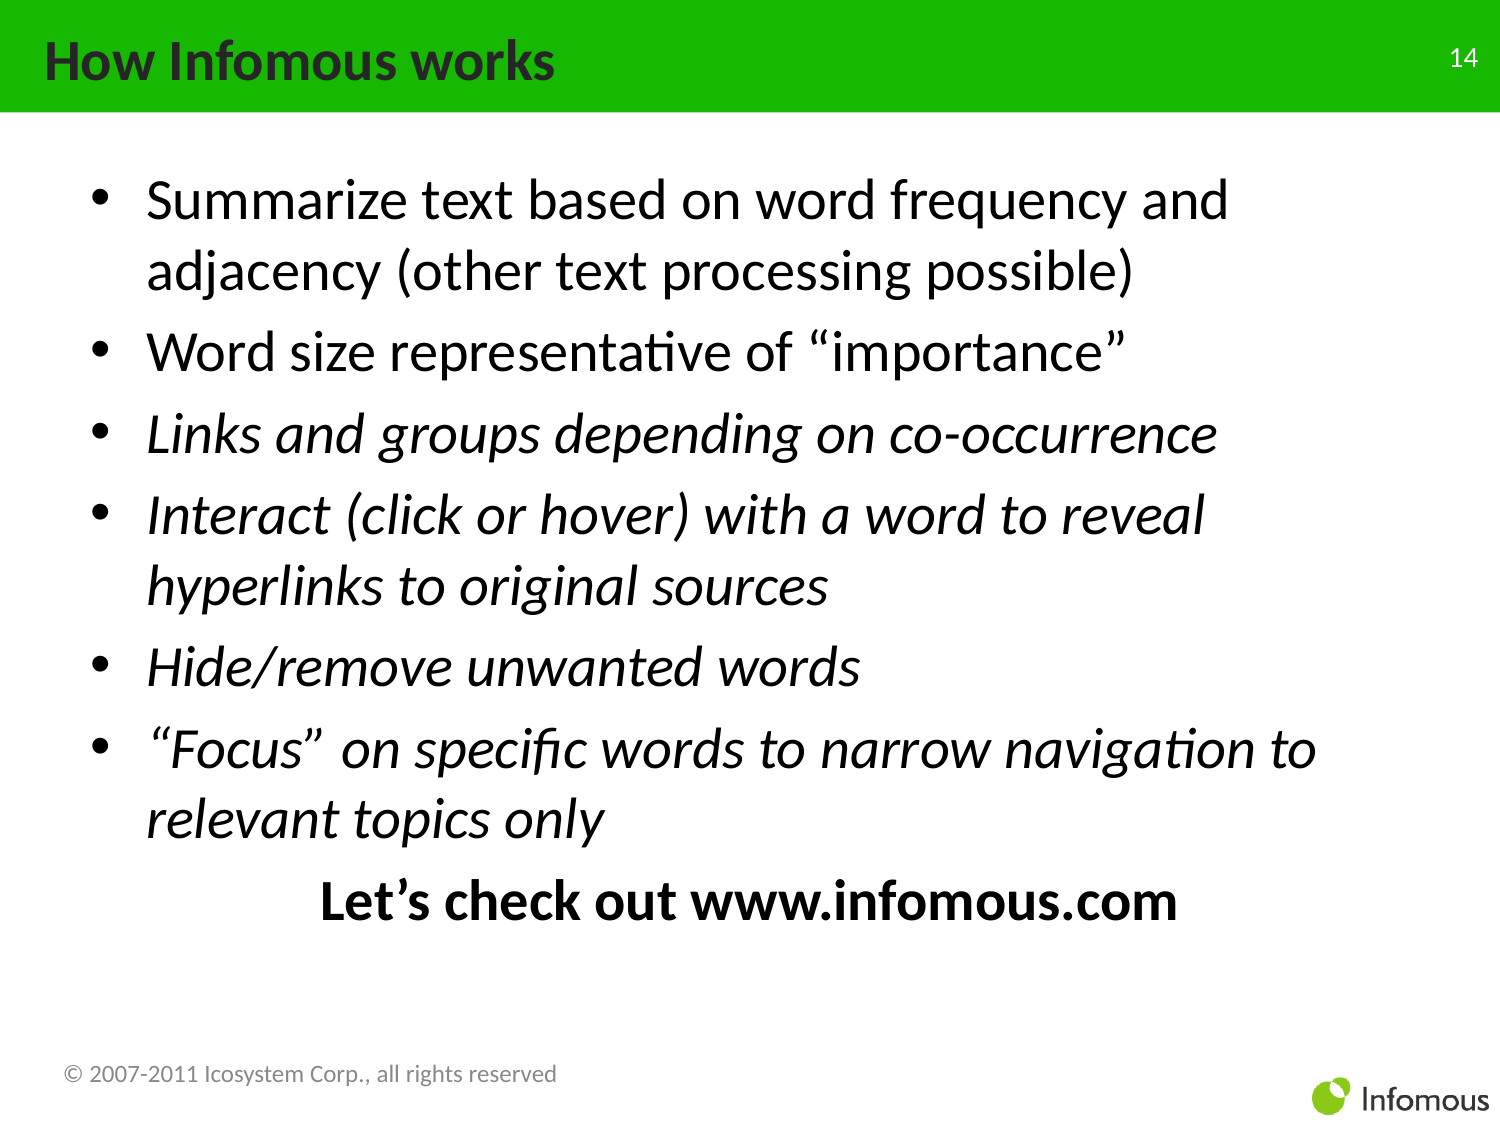

# How Infomous works
14
Summarize text based on word frequency and adjacency (other text processing possible)
Word size representative of “importance”
Links and groups depending on co-occurrence
Interact (click or hover) with a word to reveal hyperlinks to original sources
Hide/remove unwanted words
“Focus” on specific words to narrow navigation to relevant topics only
Let’s check out www.infomous.com